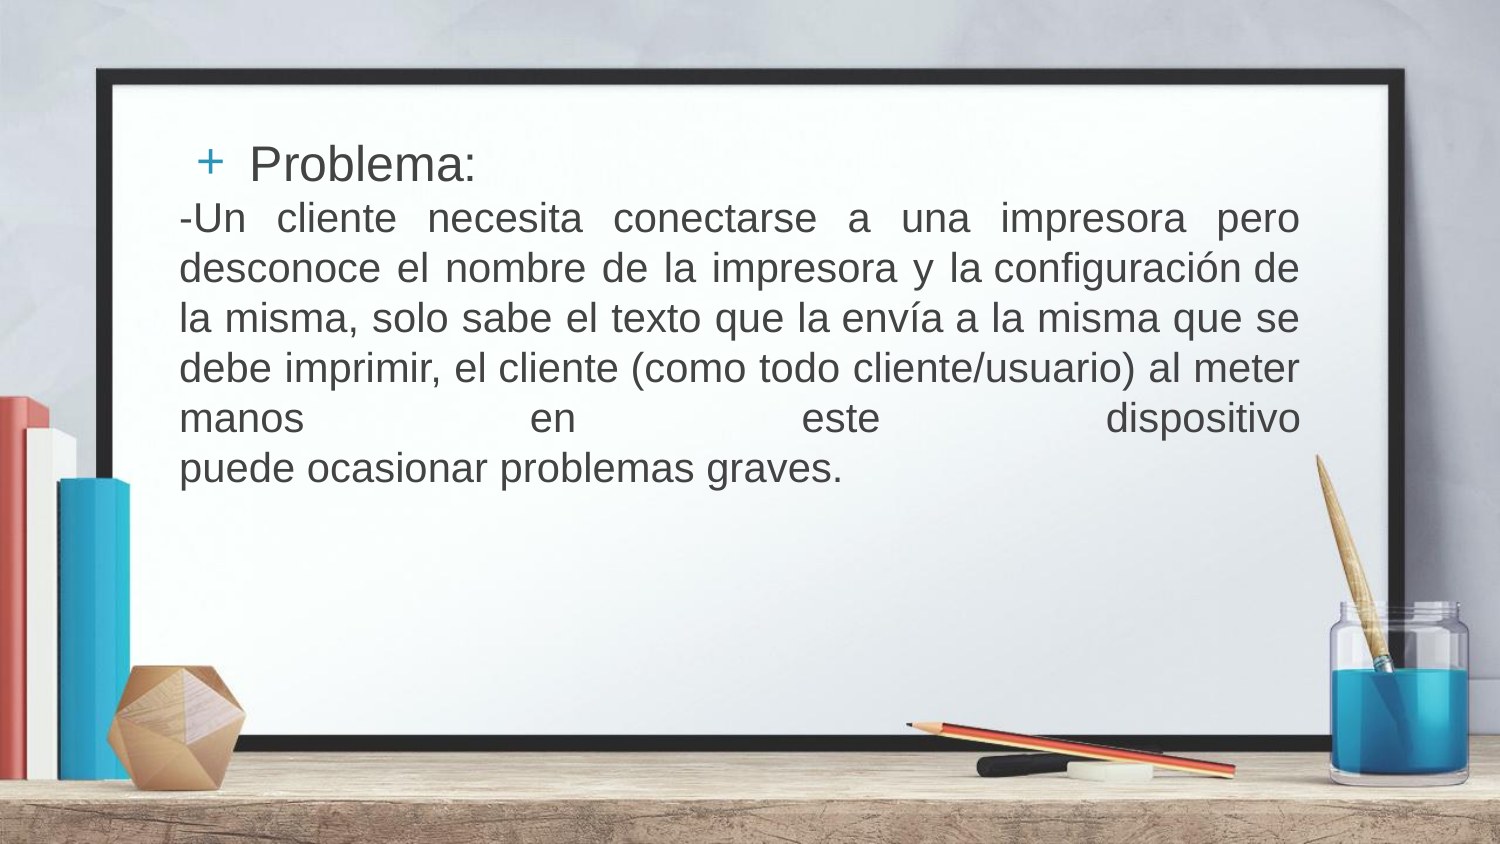

Problema:
-Un cliente necesita conectarse a una impresora pero desconoce el nombre de la impresora y la configuración de la misma, solo sabe el texto que la envía a la misma que se debe imprimir, el cliente (como todo cliente/usuario) al meter manos en este dispositivo puede ocasionar problemas graves.